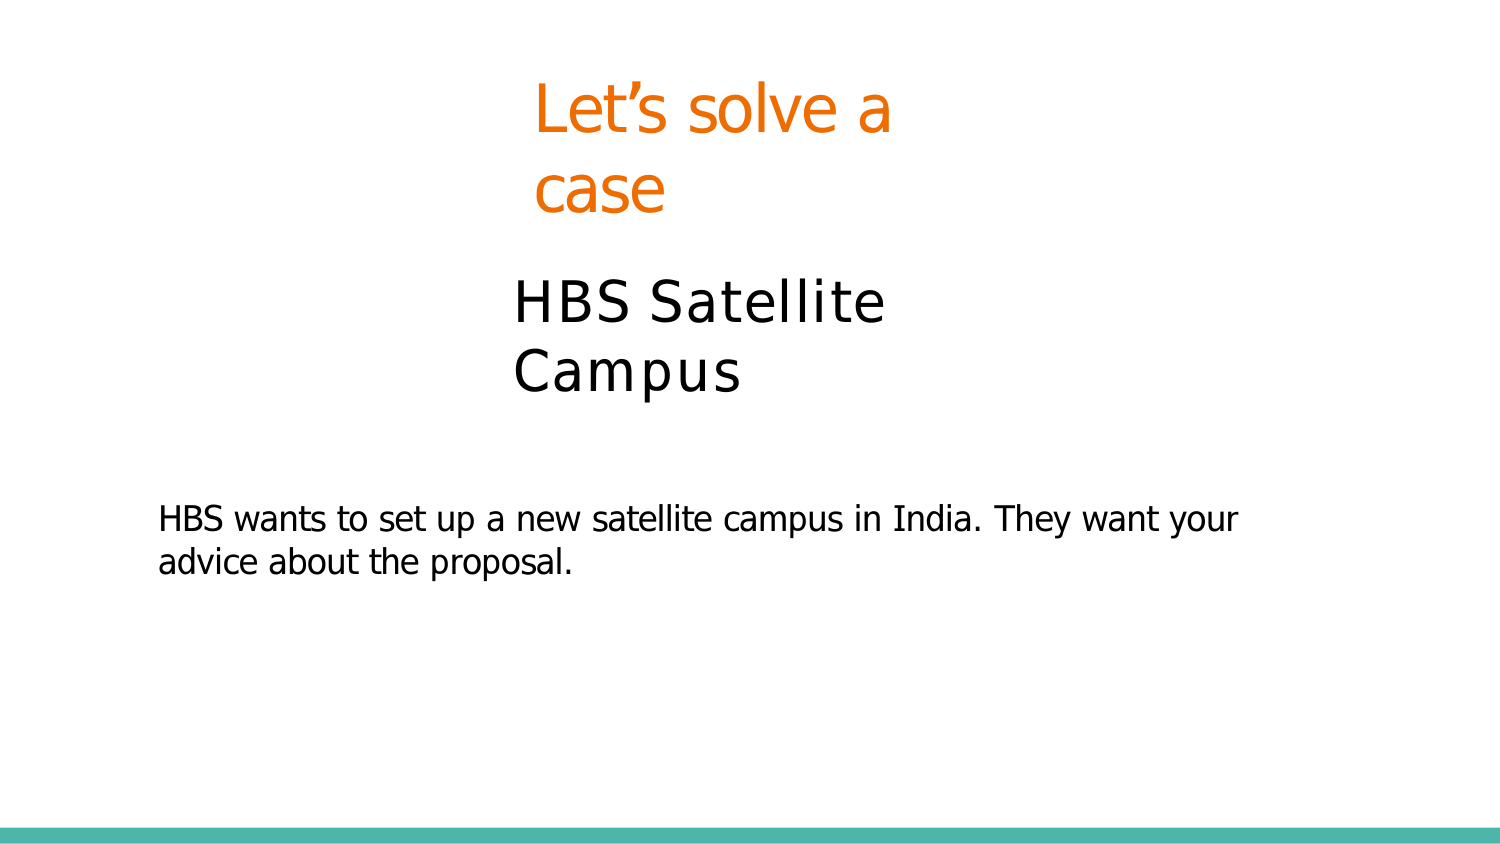

# Let’s solve a case
HBS Satellite Campus
HBS wants to set up a new satellite campus in India. They want your advice about the proposal.